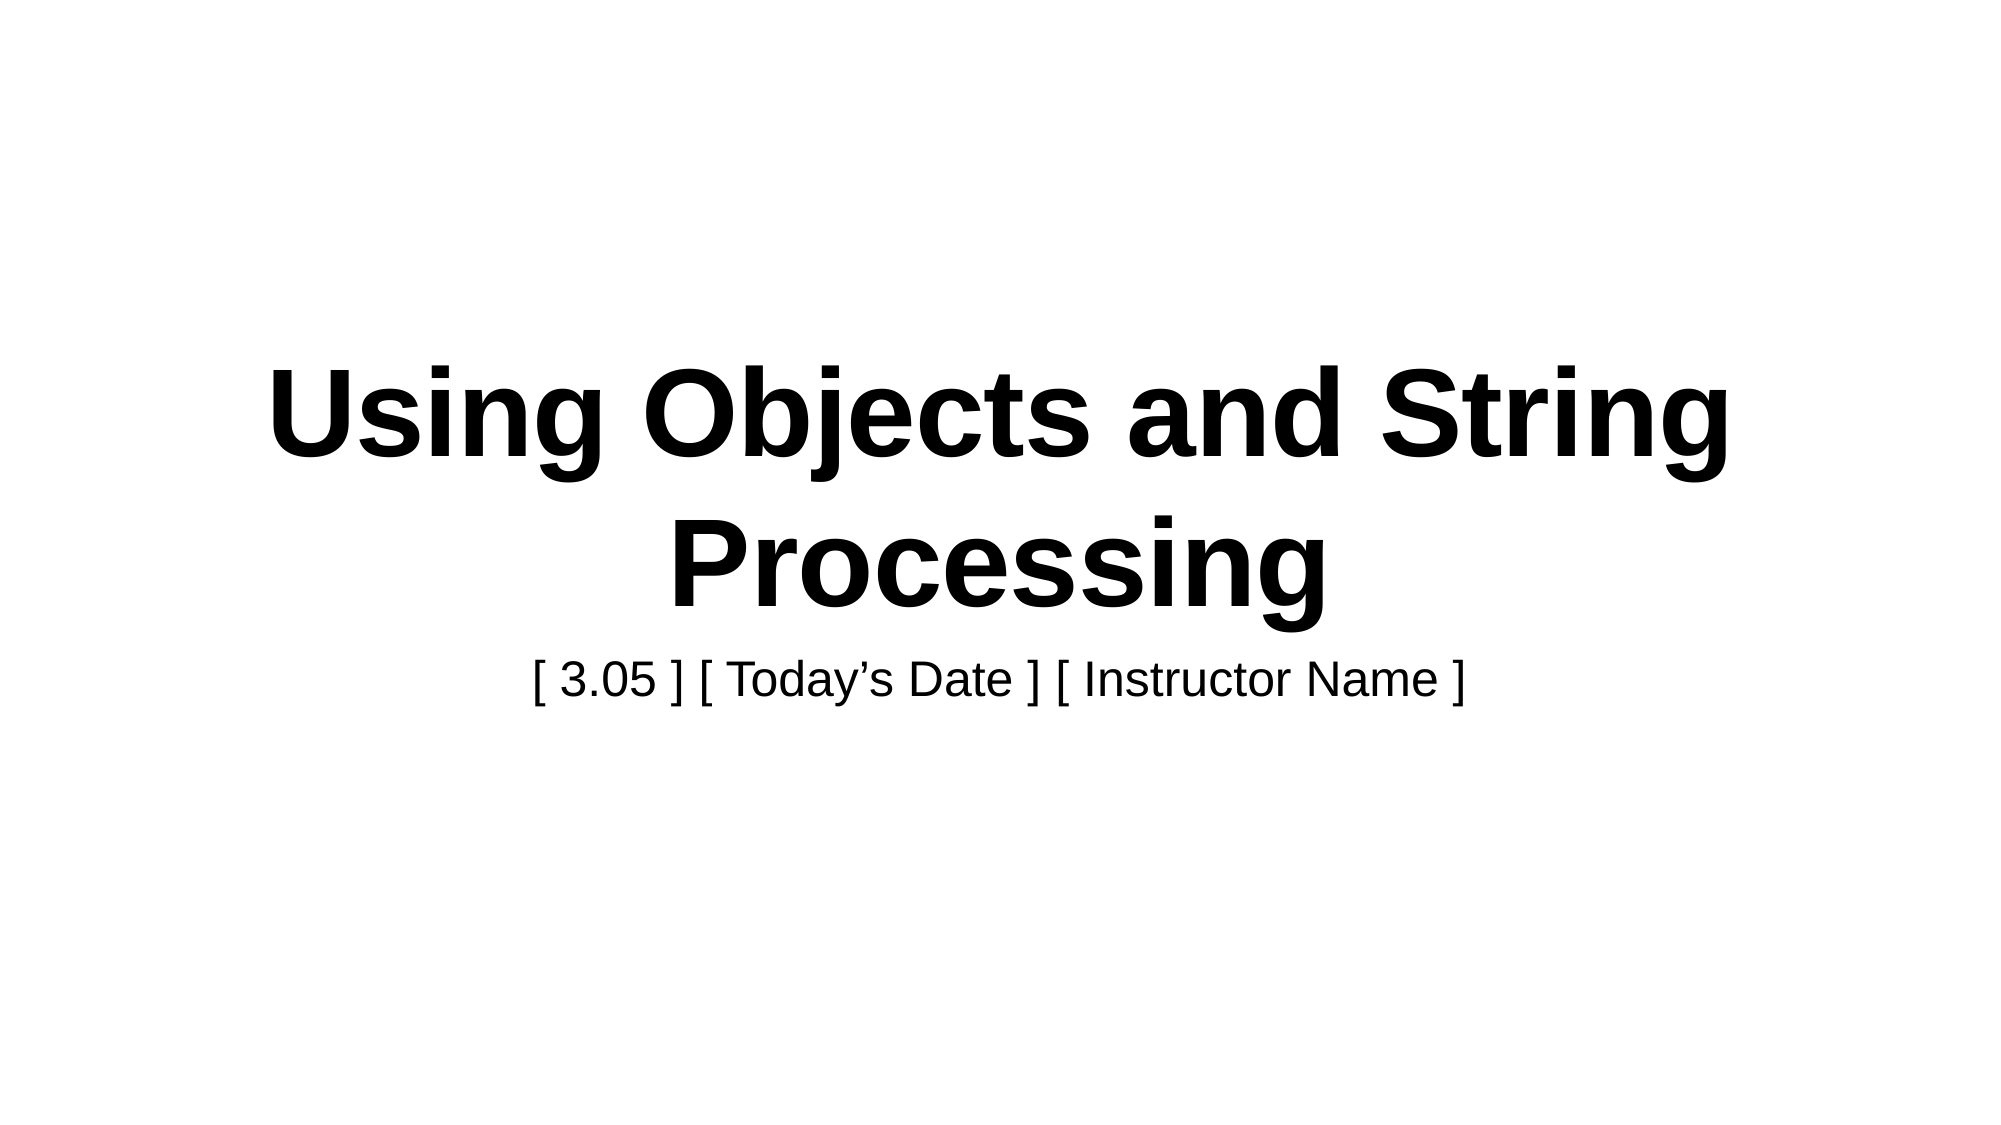

# Using Objects and String Processing
[ 3.05 ] [ Today’s Date ] [ Instructor Name ]